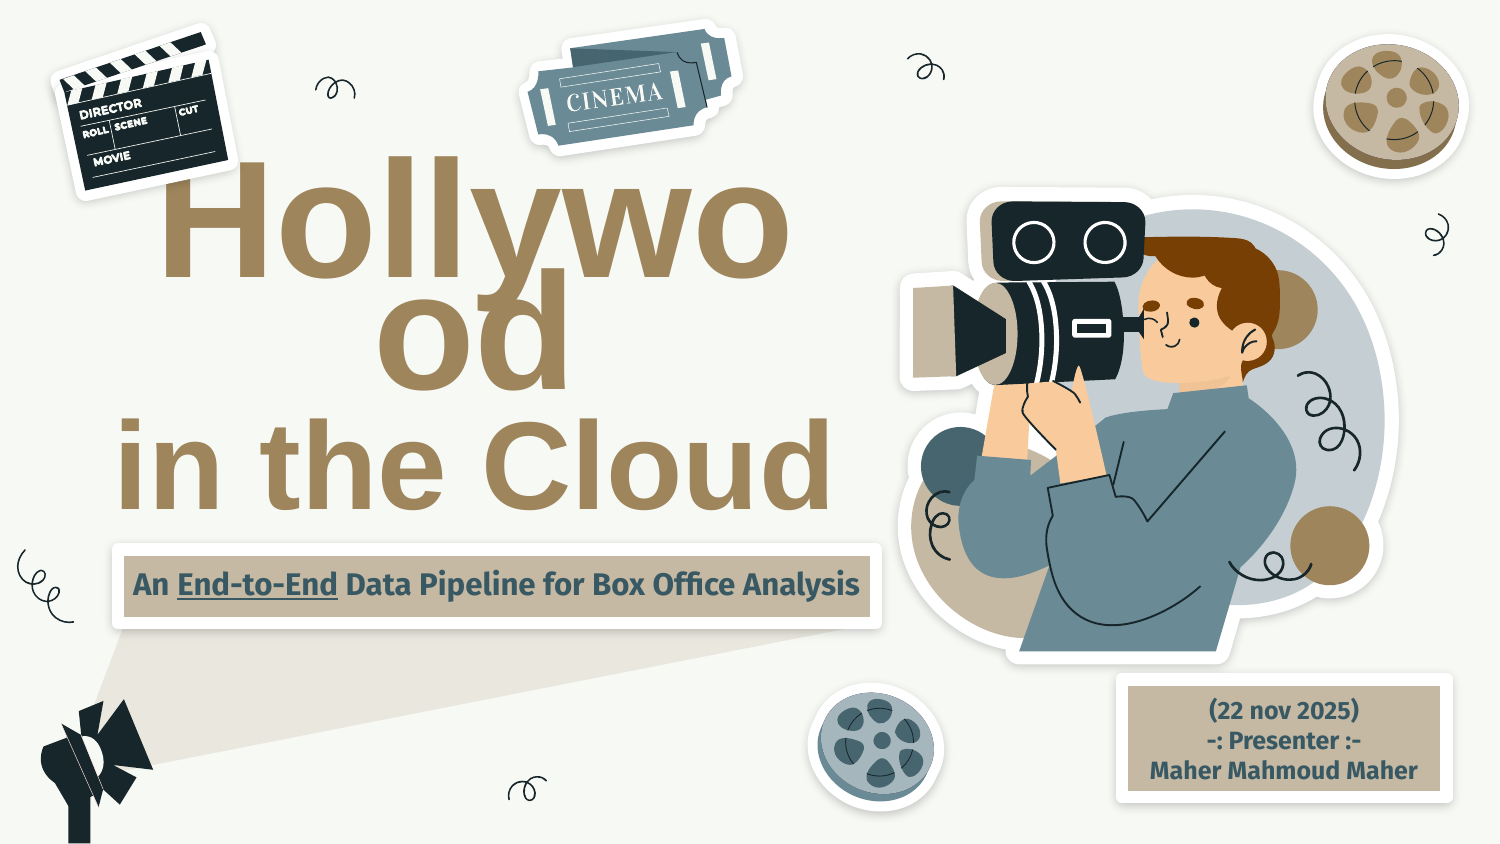

# Hollywood in the Cloud
An End-to-End Data Pipeline for Box Office Analysis

(22 nov 2025)
-: Presenter :-
Maher Mahmoud Maher